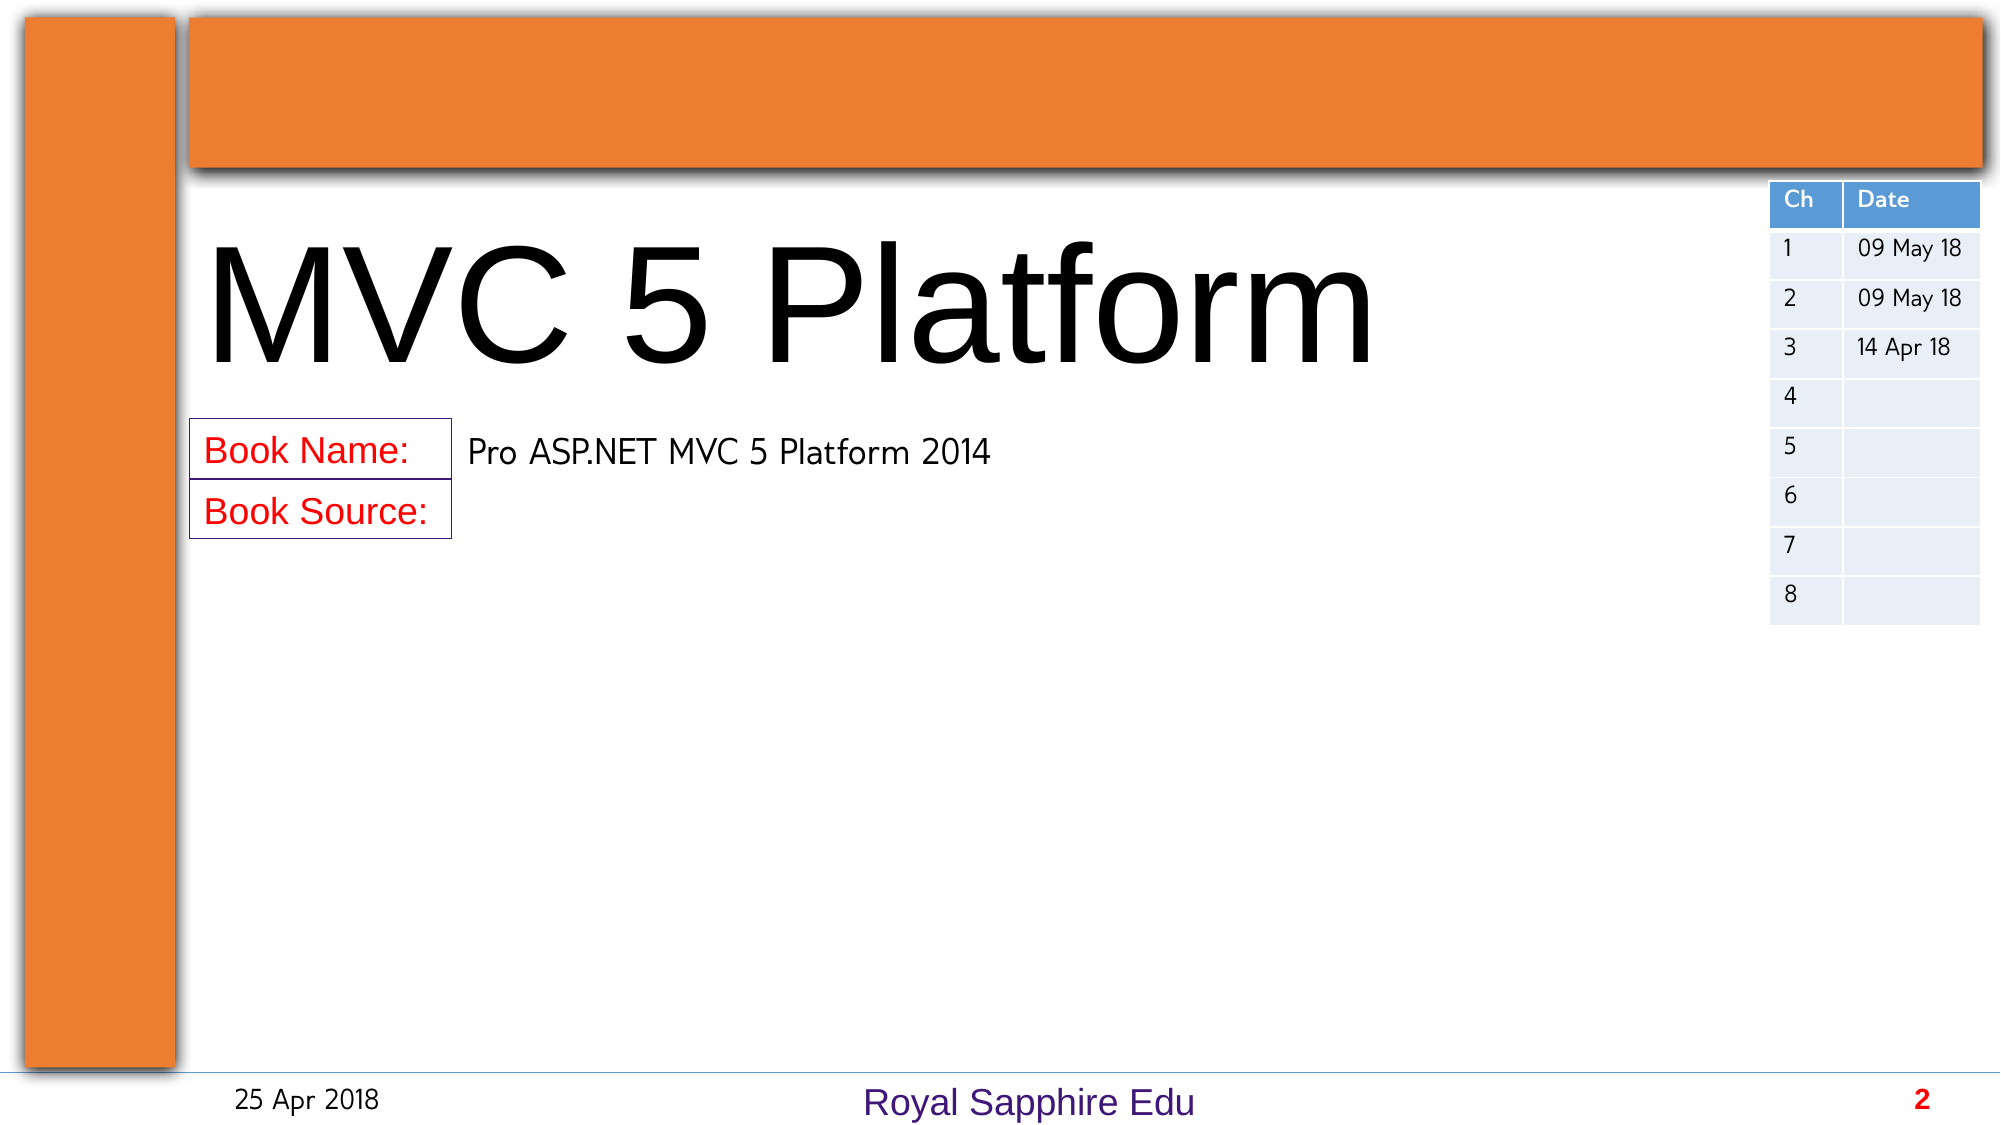

MVC 5 Platform
| Ch | Date |
| --- | --- |
| 1 | 09 May 18 |
| 2 | 09 May 18 |
| 3 | 14 Apr 18 |
| 4 |  |
| 5 |  |
| 6 |  |
| 7 |  |
| 8 |  |
Pro ASP.NET MVC 5 Platform 2014

25 Apr 2018
2